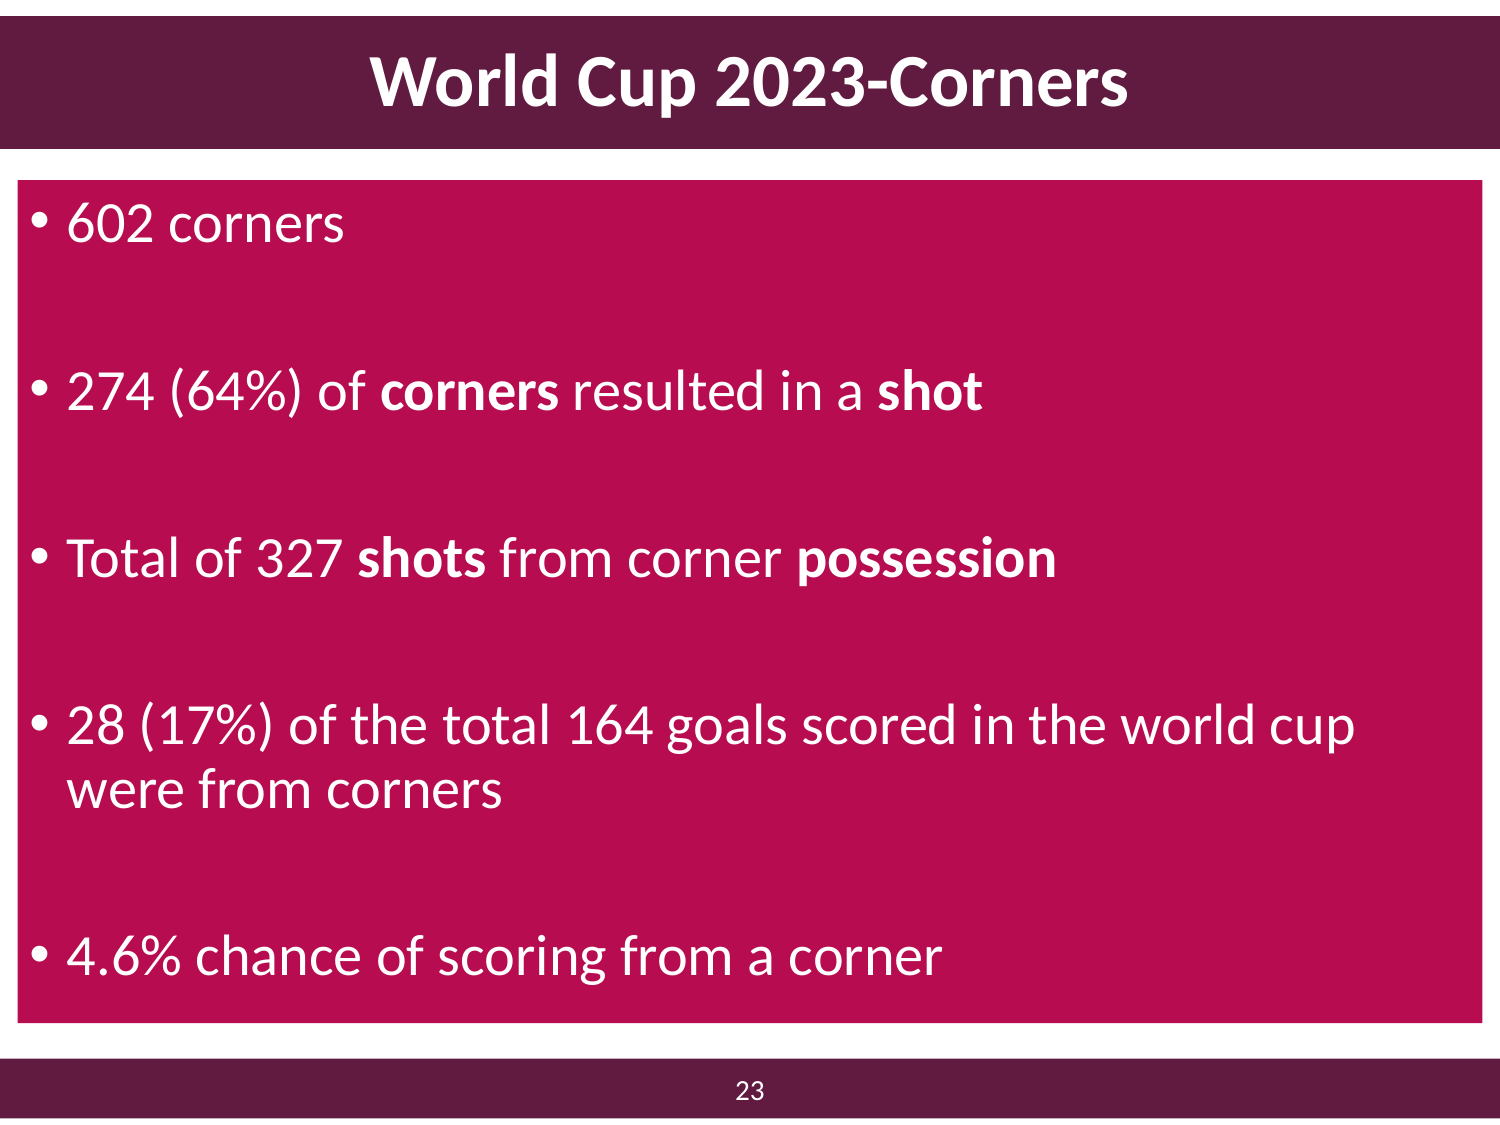

# World Cup 2023-Corners
602 corners

274 (64%) of corners resulted in a shot

Total of 327 shots from corner possession

28 (17%) of the total 164 goals scored in the world cup were from corners

4.6% chance of scoring from a corner
23